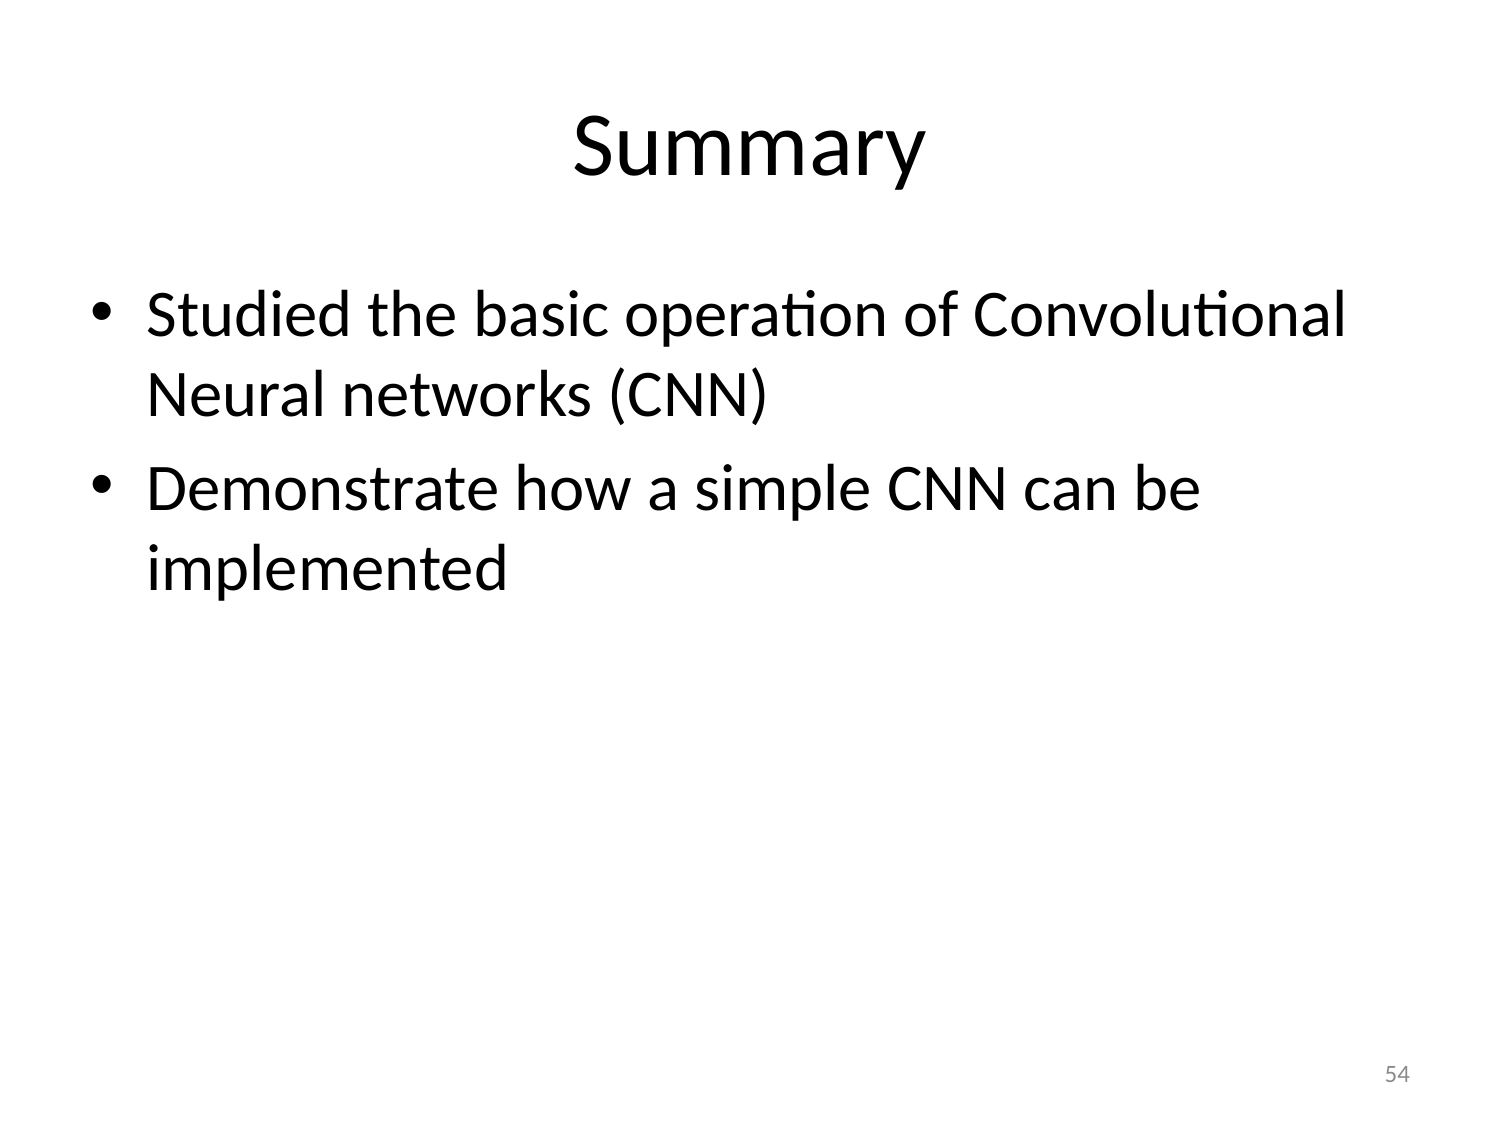

# Summary
Studied the basic operation of Convolutional Neural networks (CNN)
Demonstrate how a simple CNN can be implemented

54